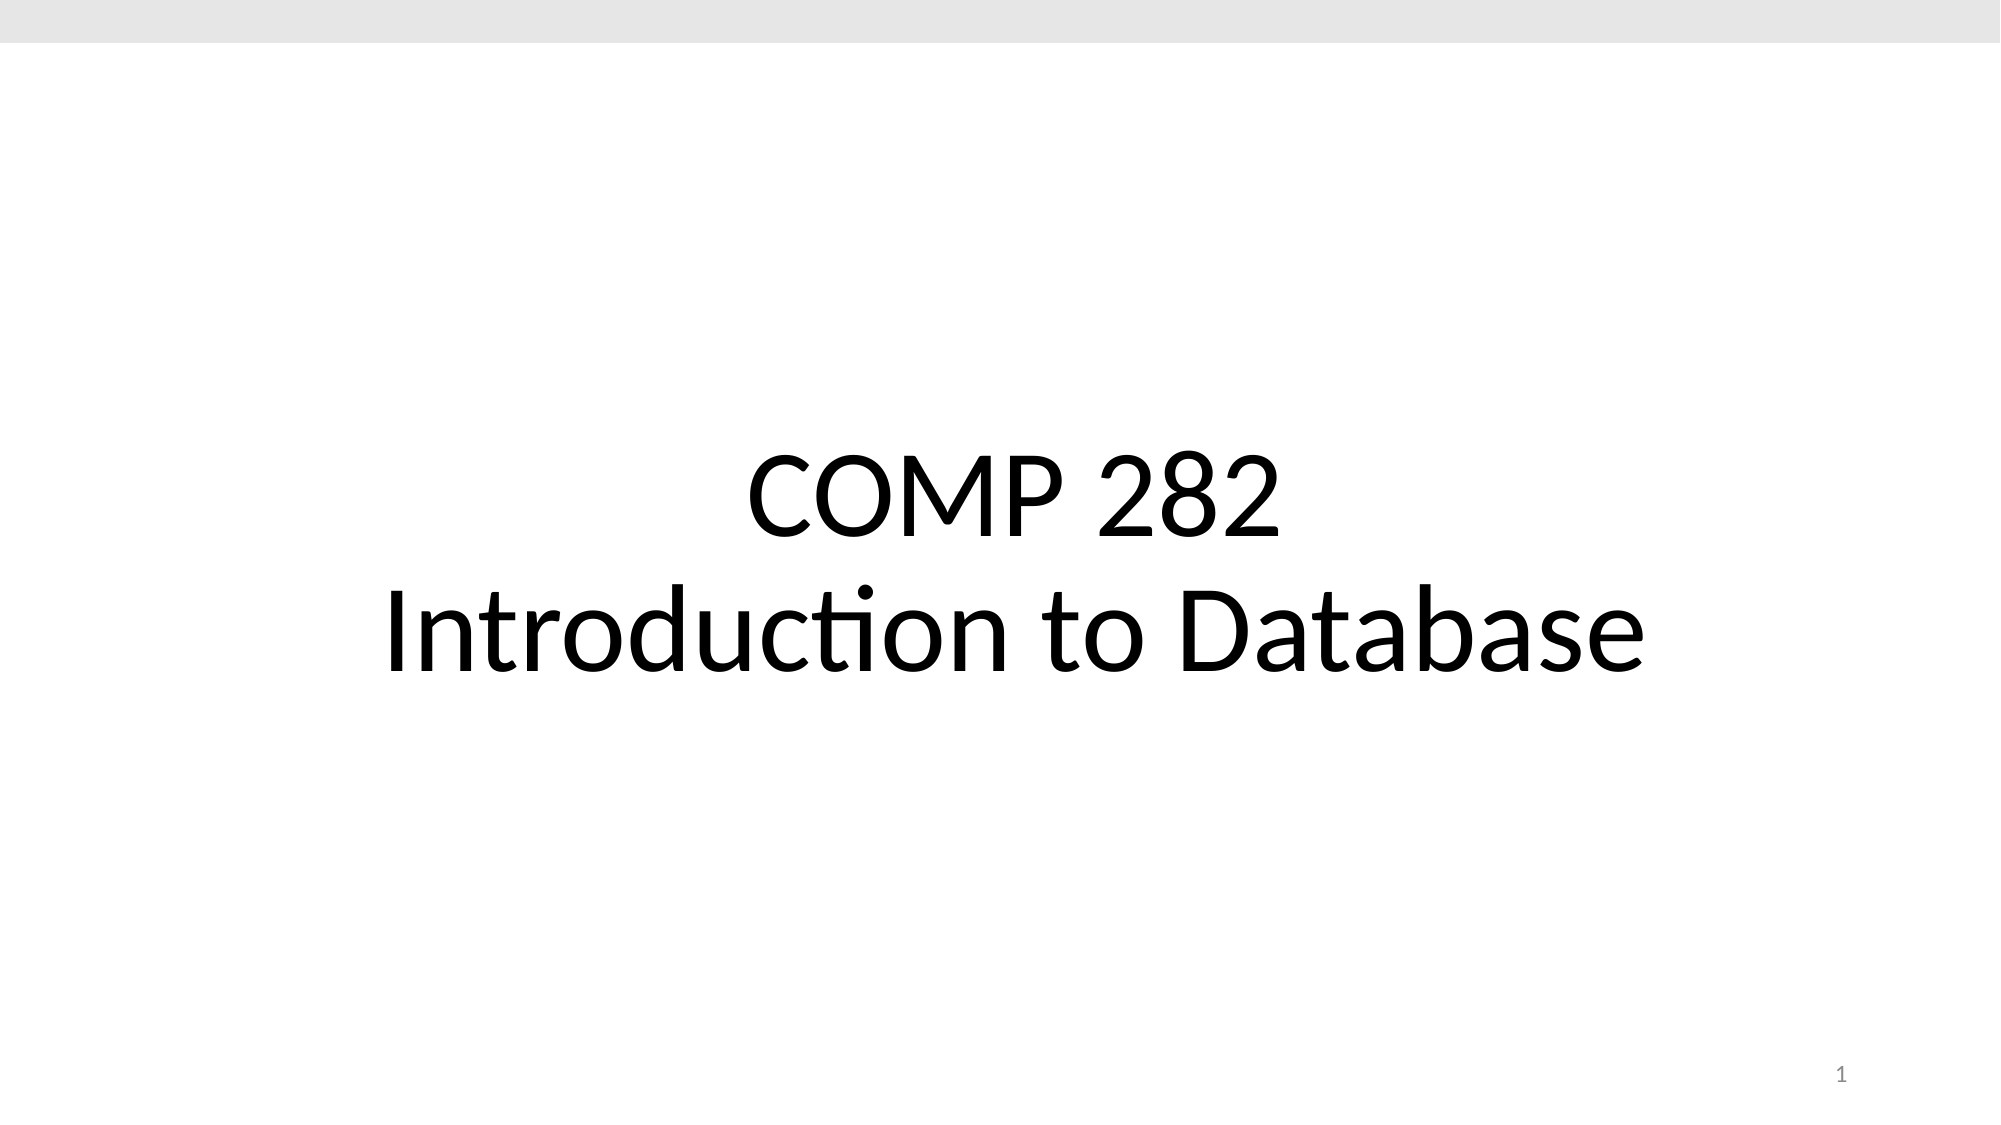

# COMP 282 Introduction to Database
1